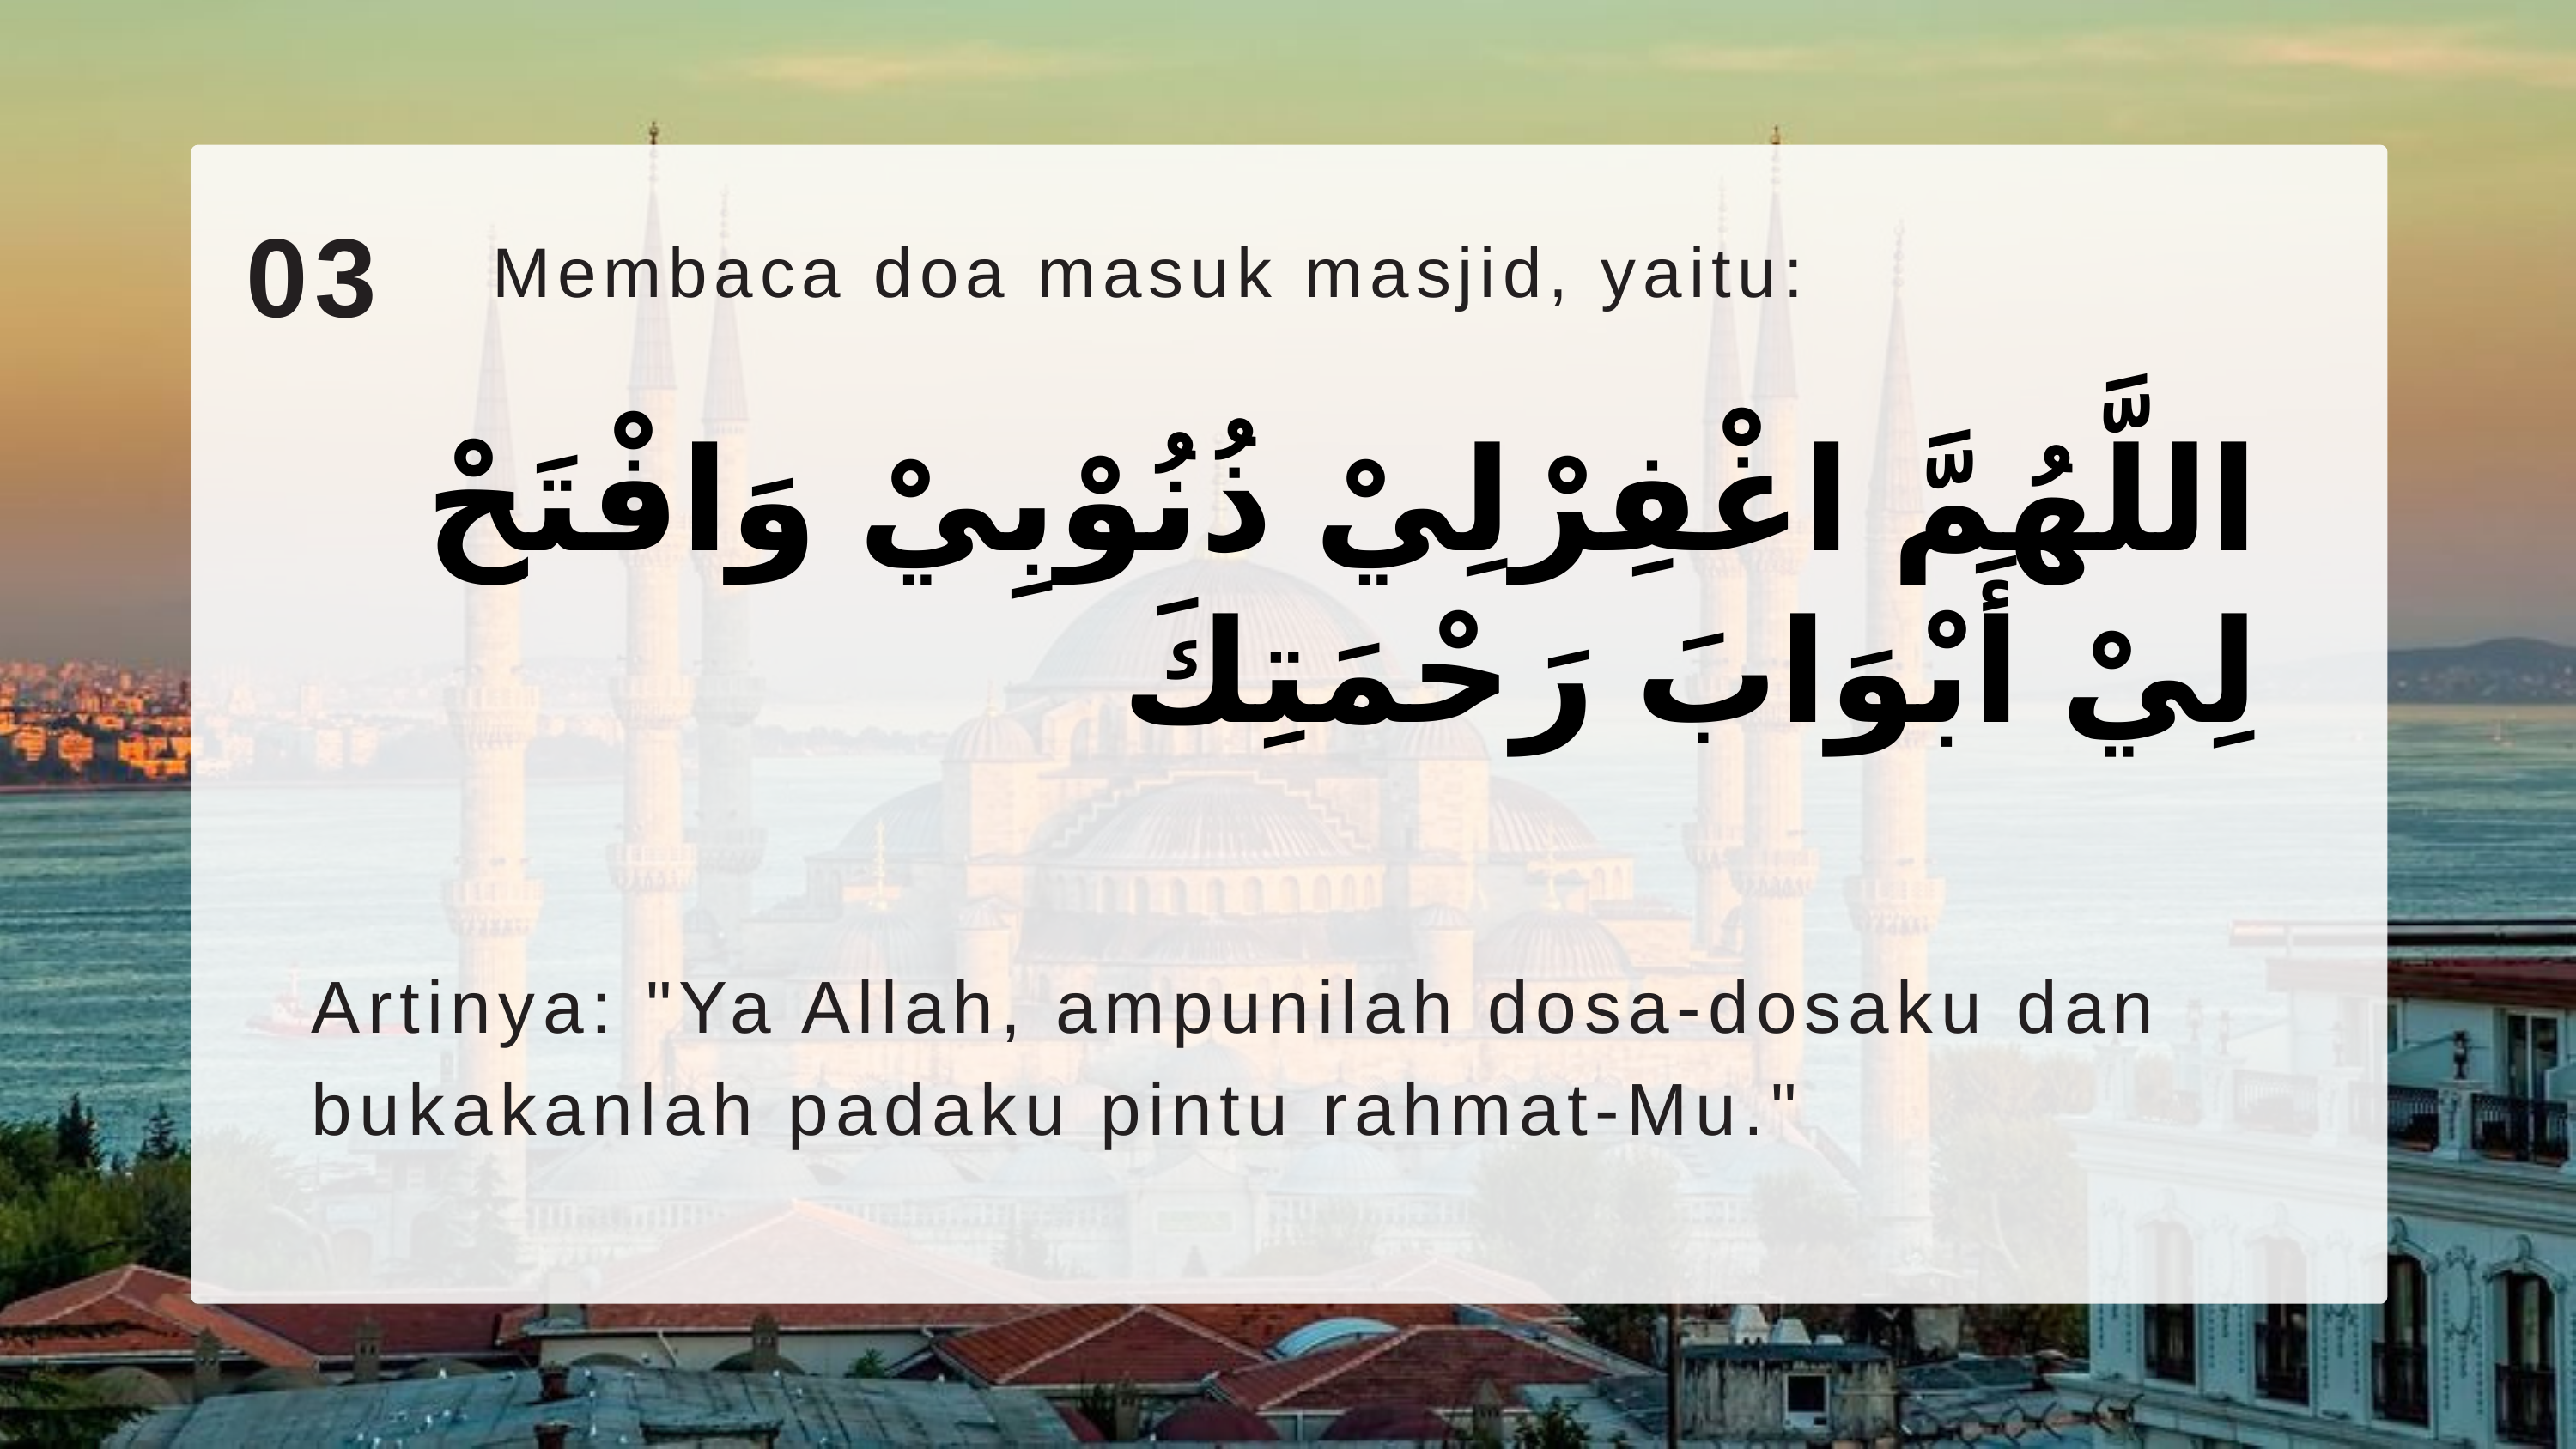

03
Membaca doa masuk masjid, yaitu:
اللَّهُمَّ اغْفِرْلِيْ ذُنُوْبِيْ وَافْتَحْ لِيْ أَبْوَابَ رَحْمَتِكَ

Artinya: "Ya Allah, ampunilah dosa-dosaku dan bukakanlah padaku pintu rahmat-Mu."